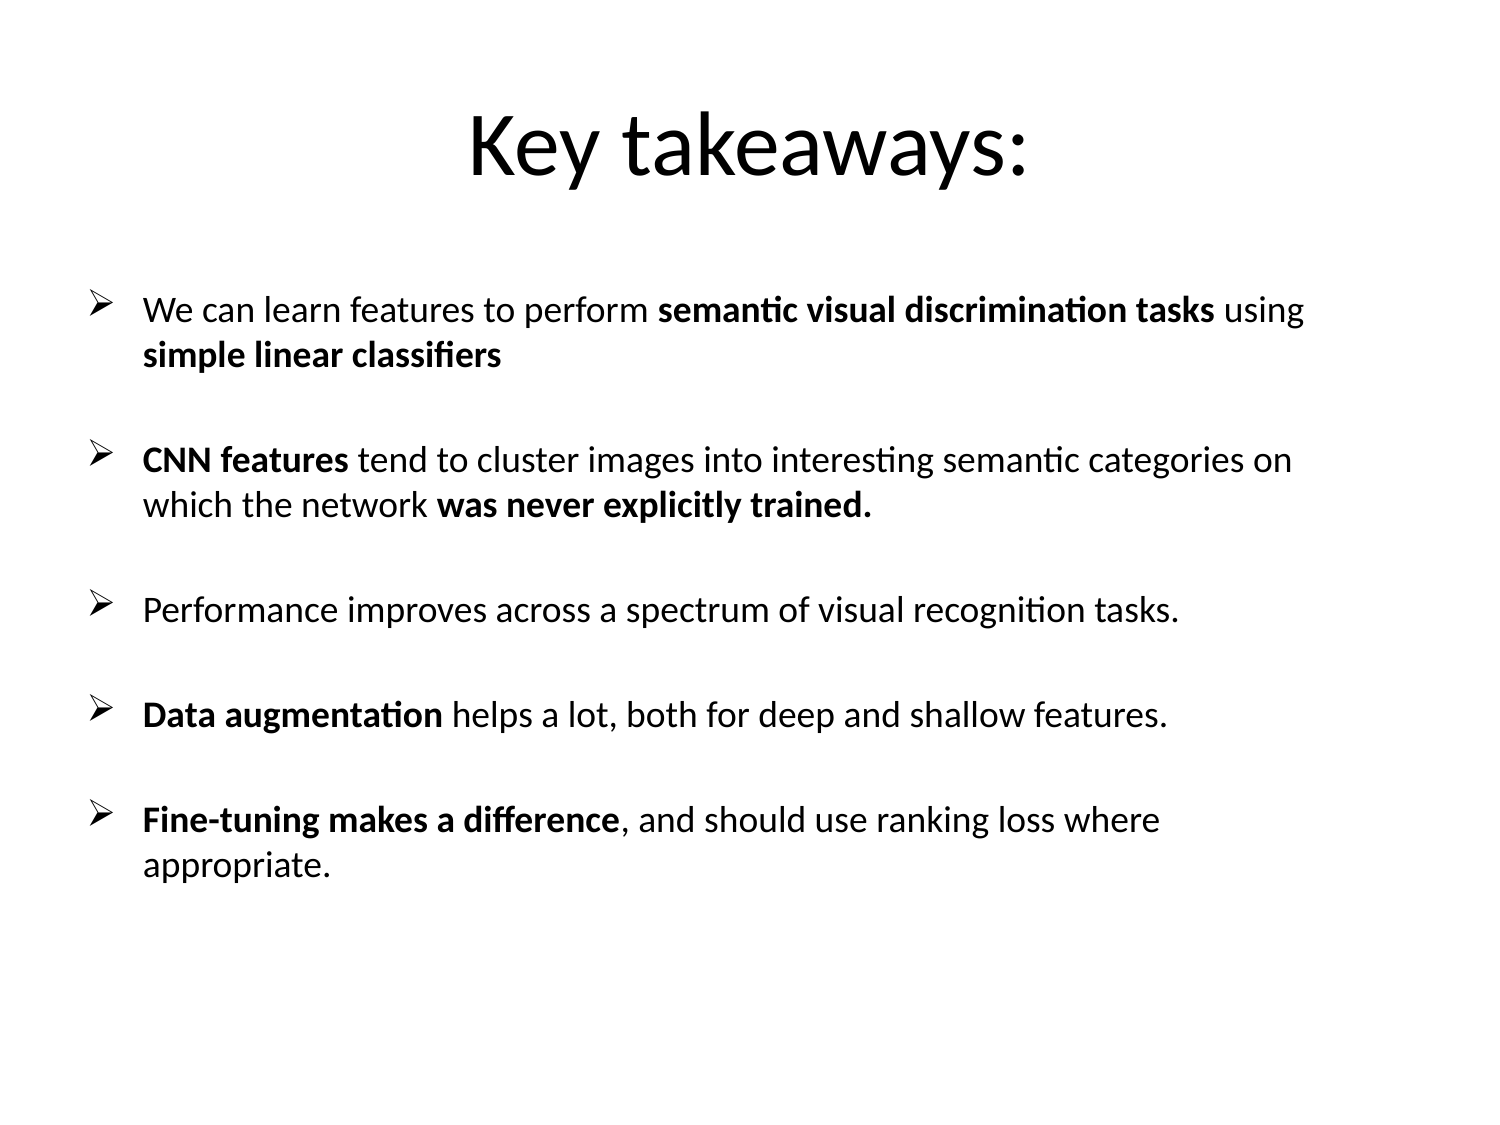

# Key takeaways:
We can learn features to perform semantic visual discrimination tasks using simple linear classifiers

CNN features tend to cluster images into interesting semantic categories on which the network was never explicitly trained.

Performance improves across a spectrum of visual recognition tasks.

Data augmentation helps a lot, both for deep and shallow features.

Fine-tuning makes a difference, and should use ranking loss where appropriate.